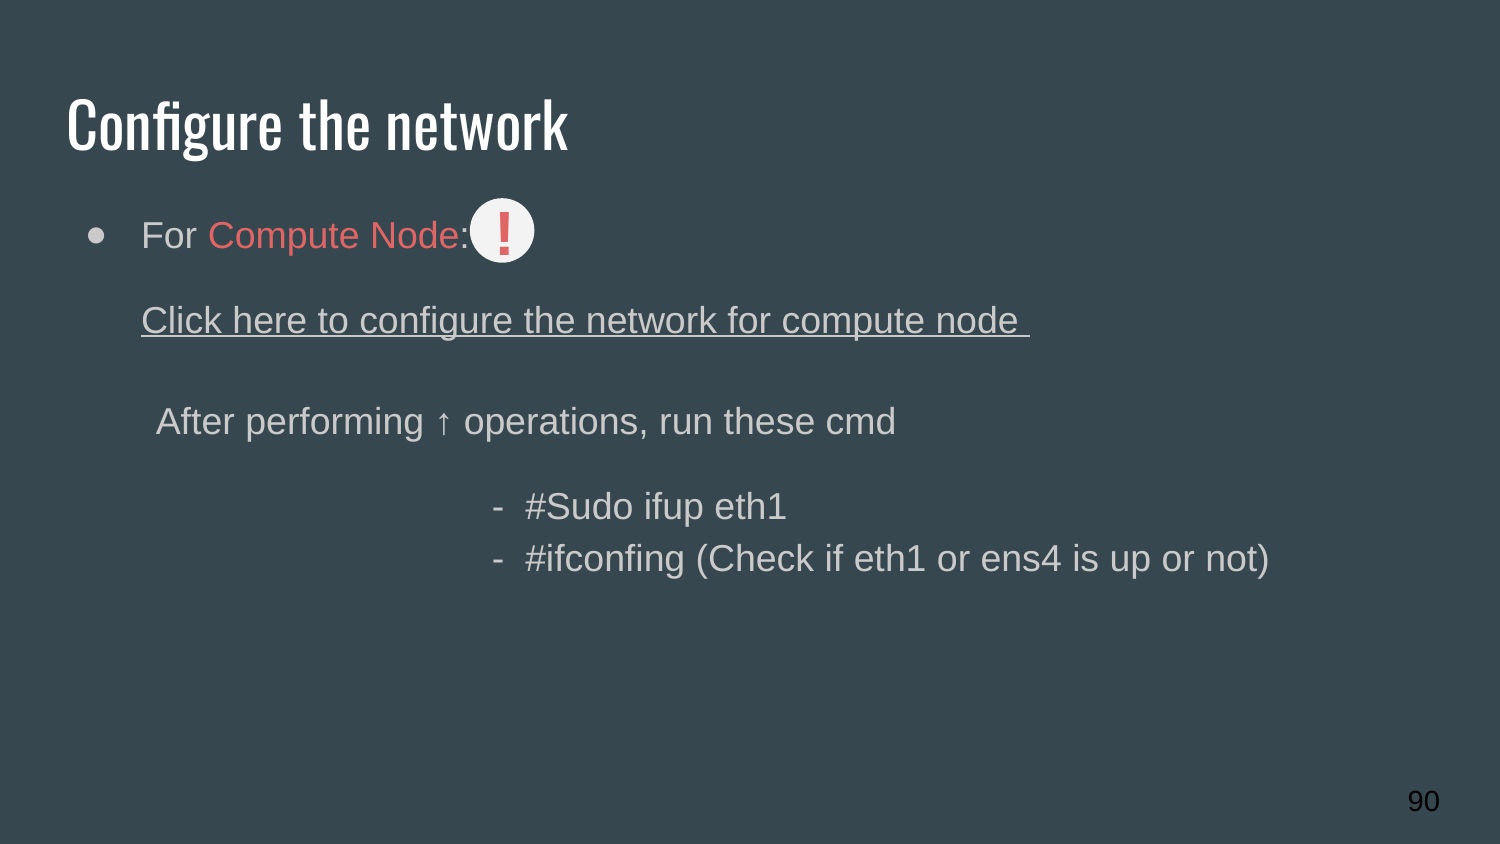

# Configure the network

          After performing ↑ operations, run these cmd
                                          -  #Sudo ifup eth1
                                          -  #ifconfing (Check if eth1 or ens4 is up or not)

For Compute Node:
Click here to configure the network for compute node

!
90